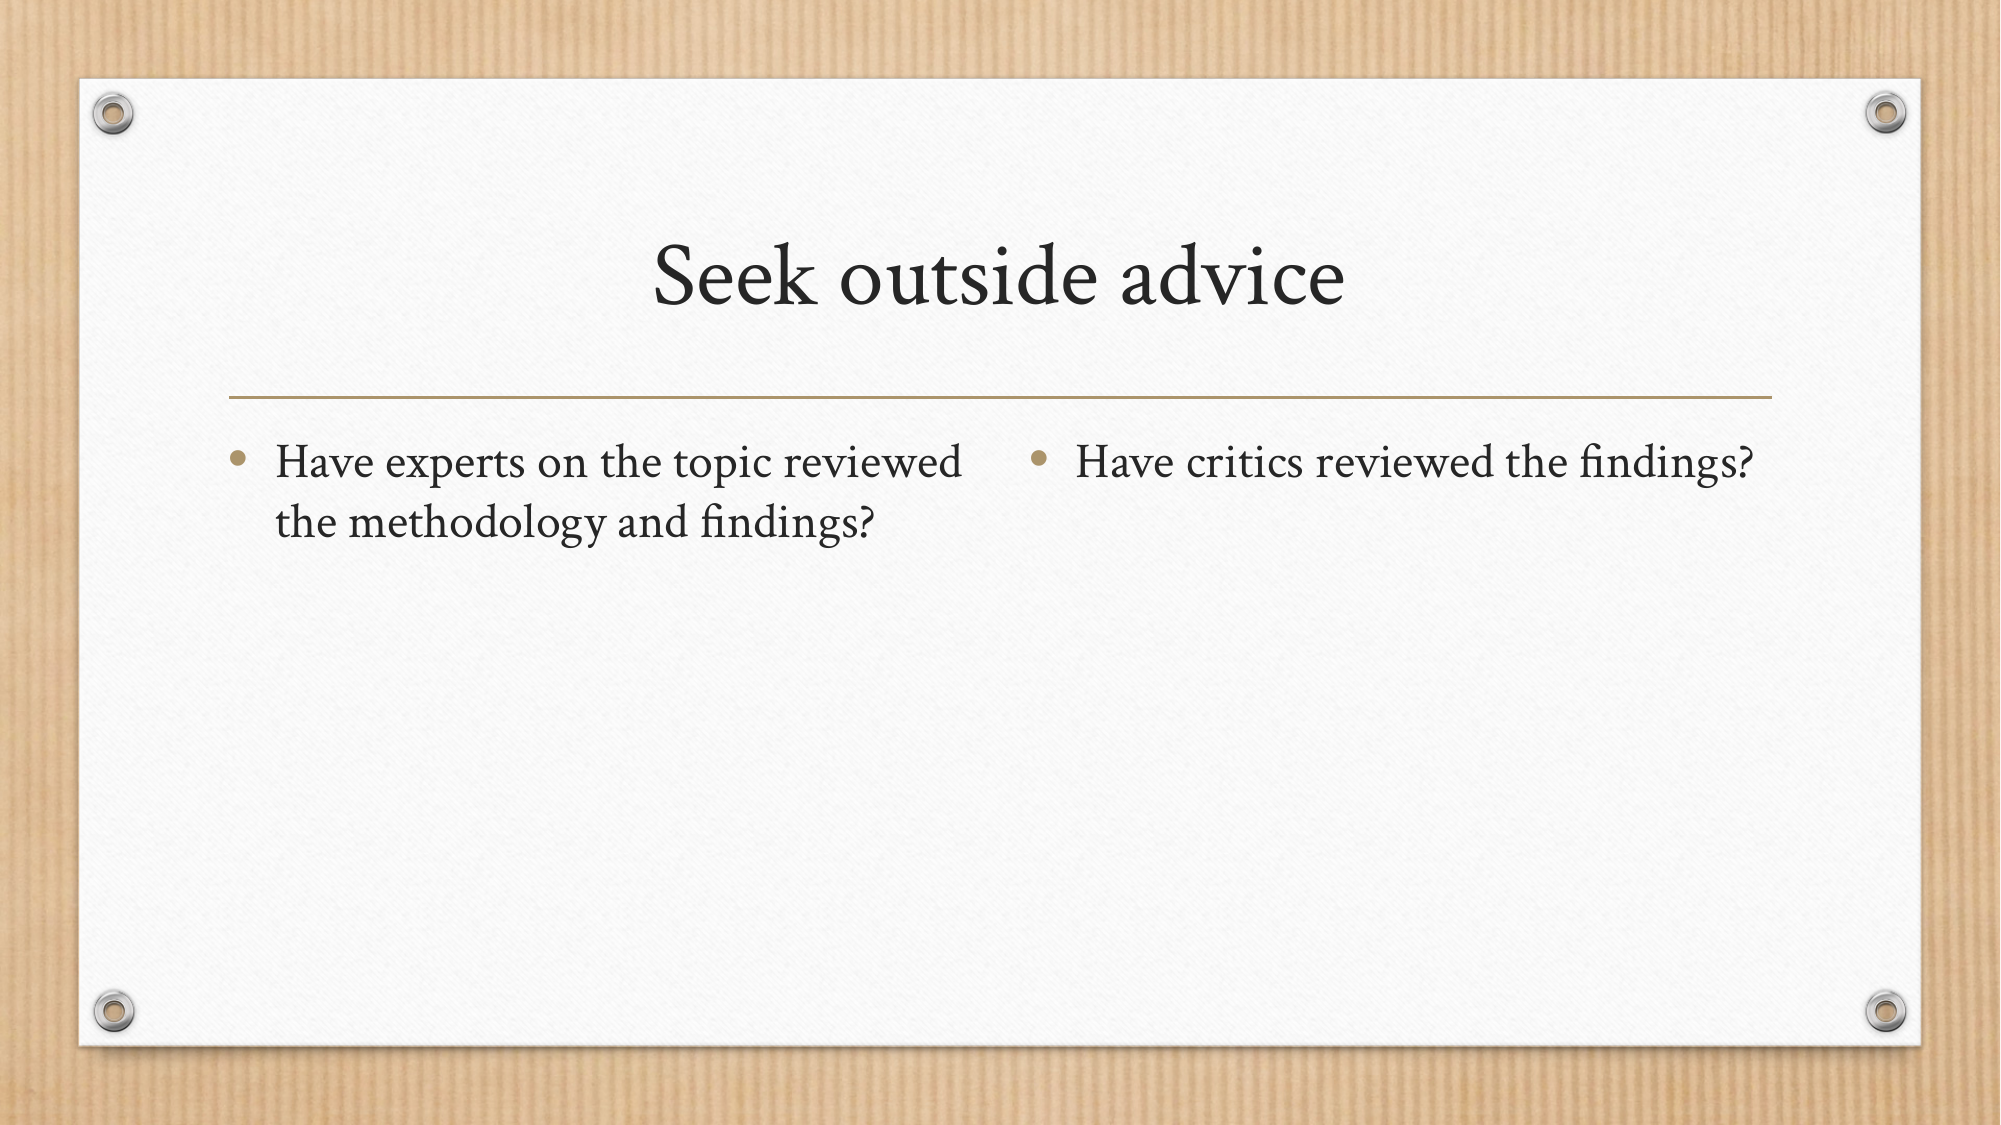

# Seek outside advice
Have experts on the topic reviewed the methodology and findings?
Have critics reviewed the findings?